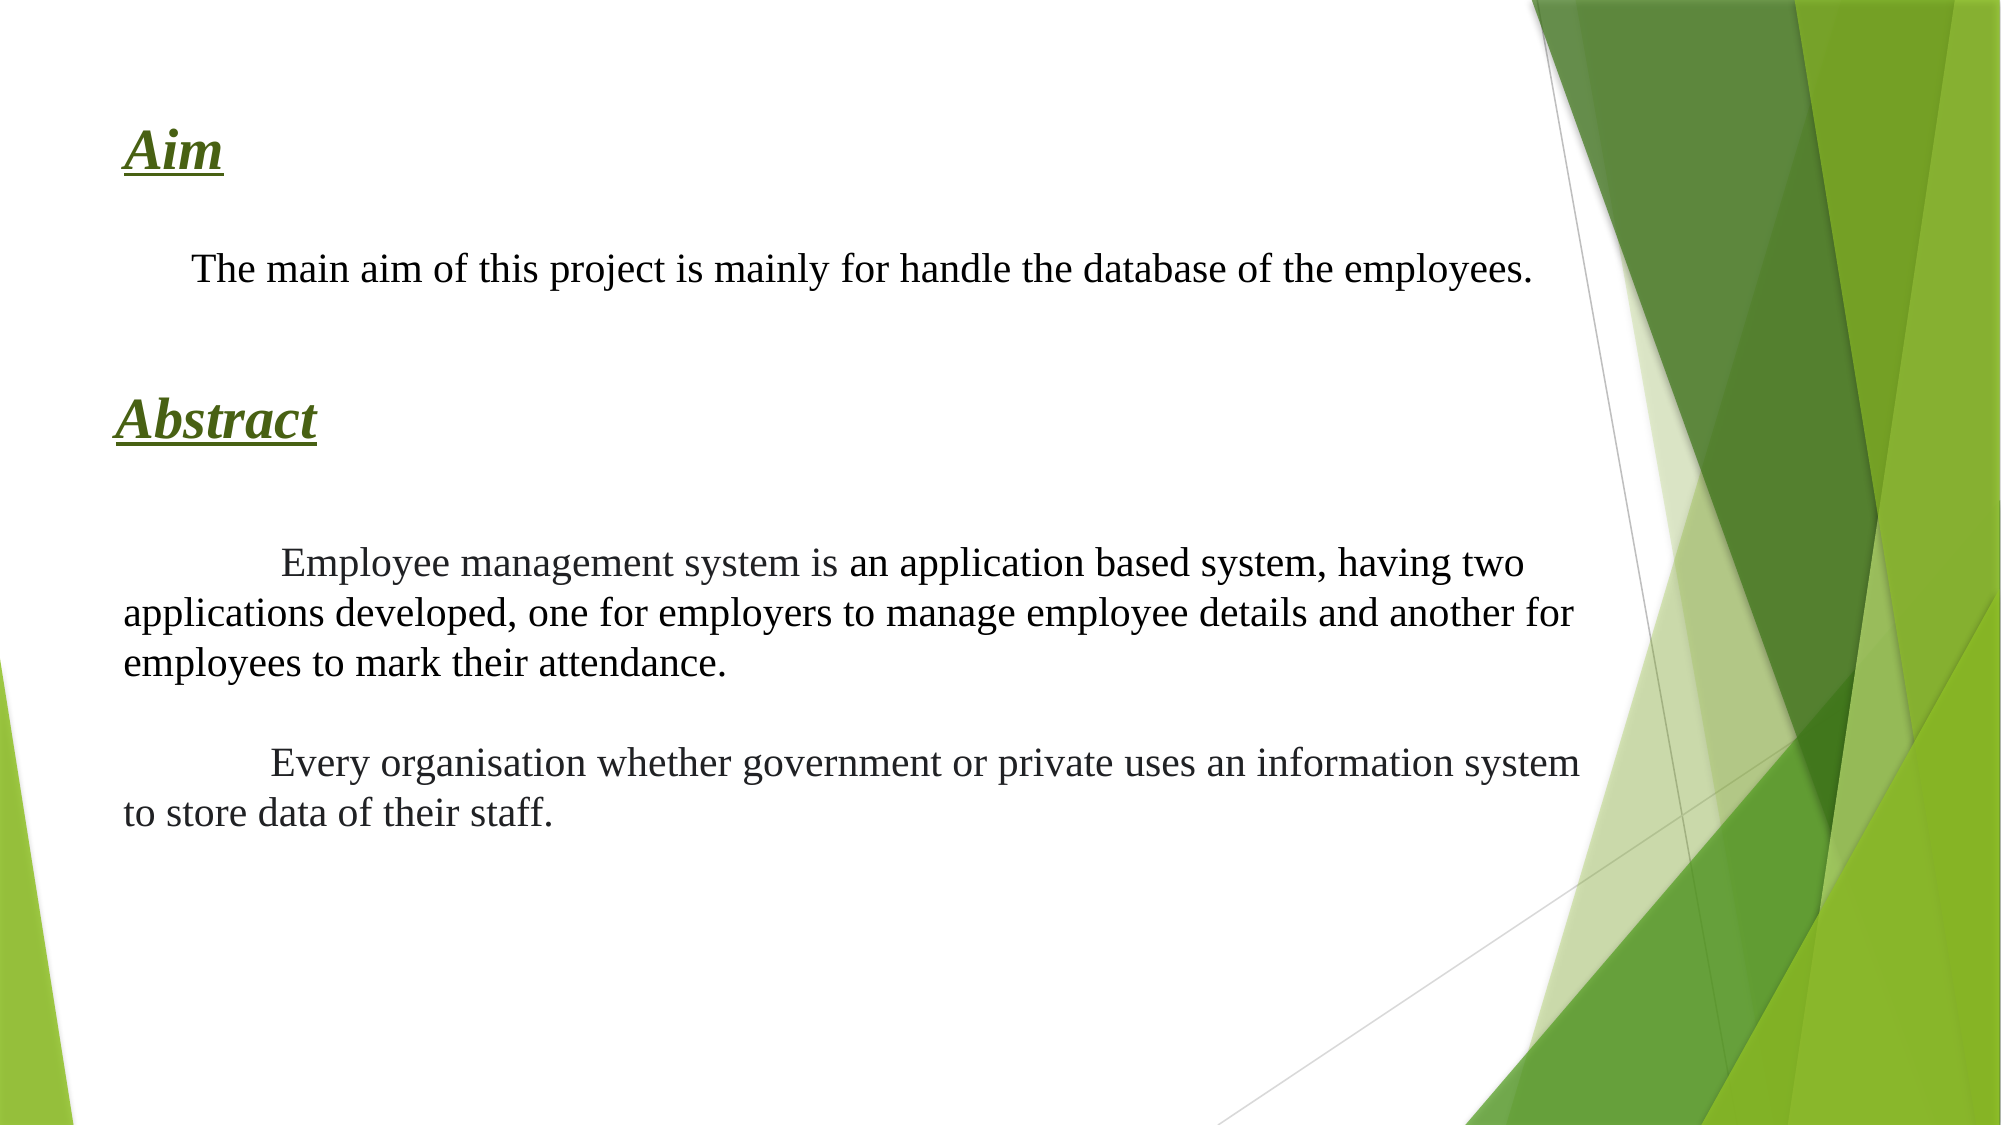

Aim
The main aim of this project is mainly for handle the database of the employees.
Abstract
               Employee management system is an application based system, having two applications developed, one for employers to manage employee details and another for employees to mark their attendance.

              Every organisation whether government or private uses an information system to store data of their staff.